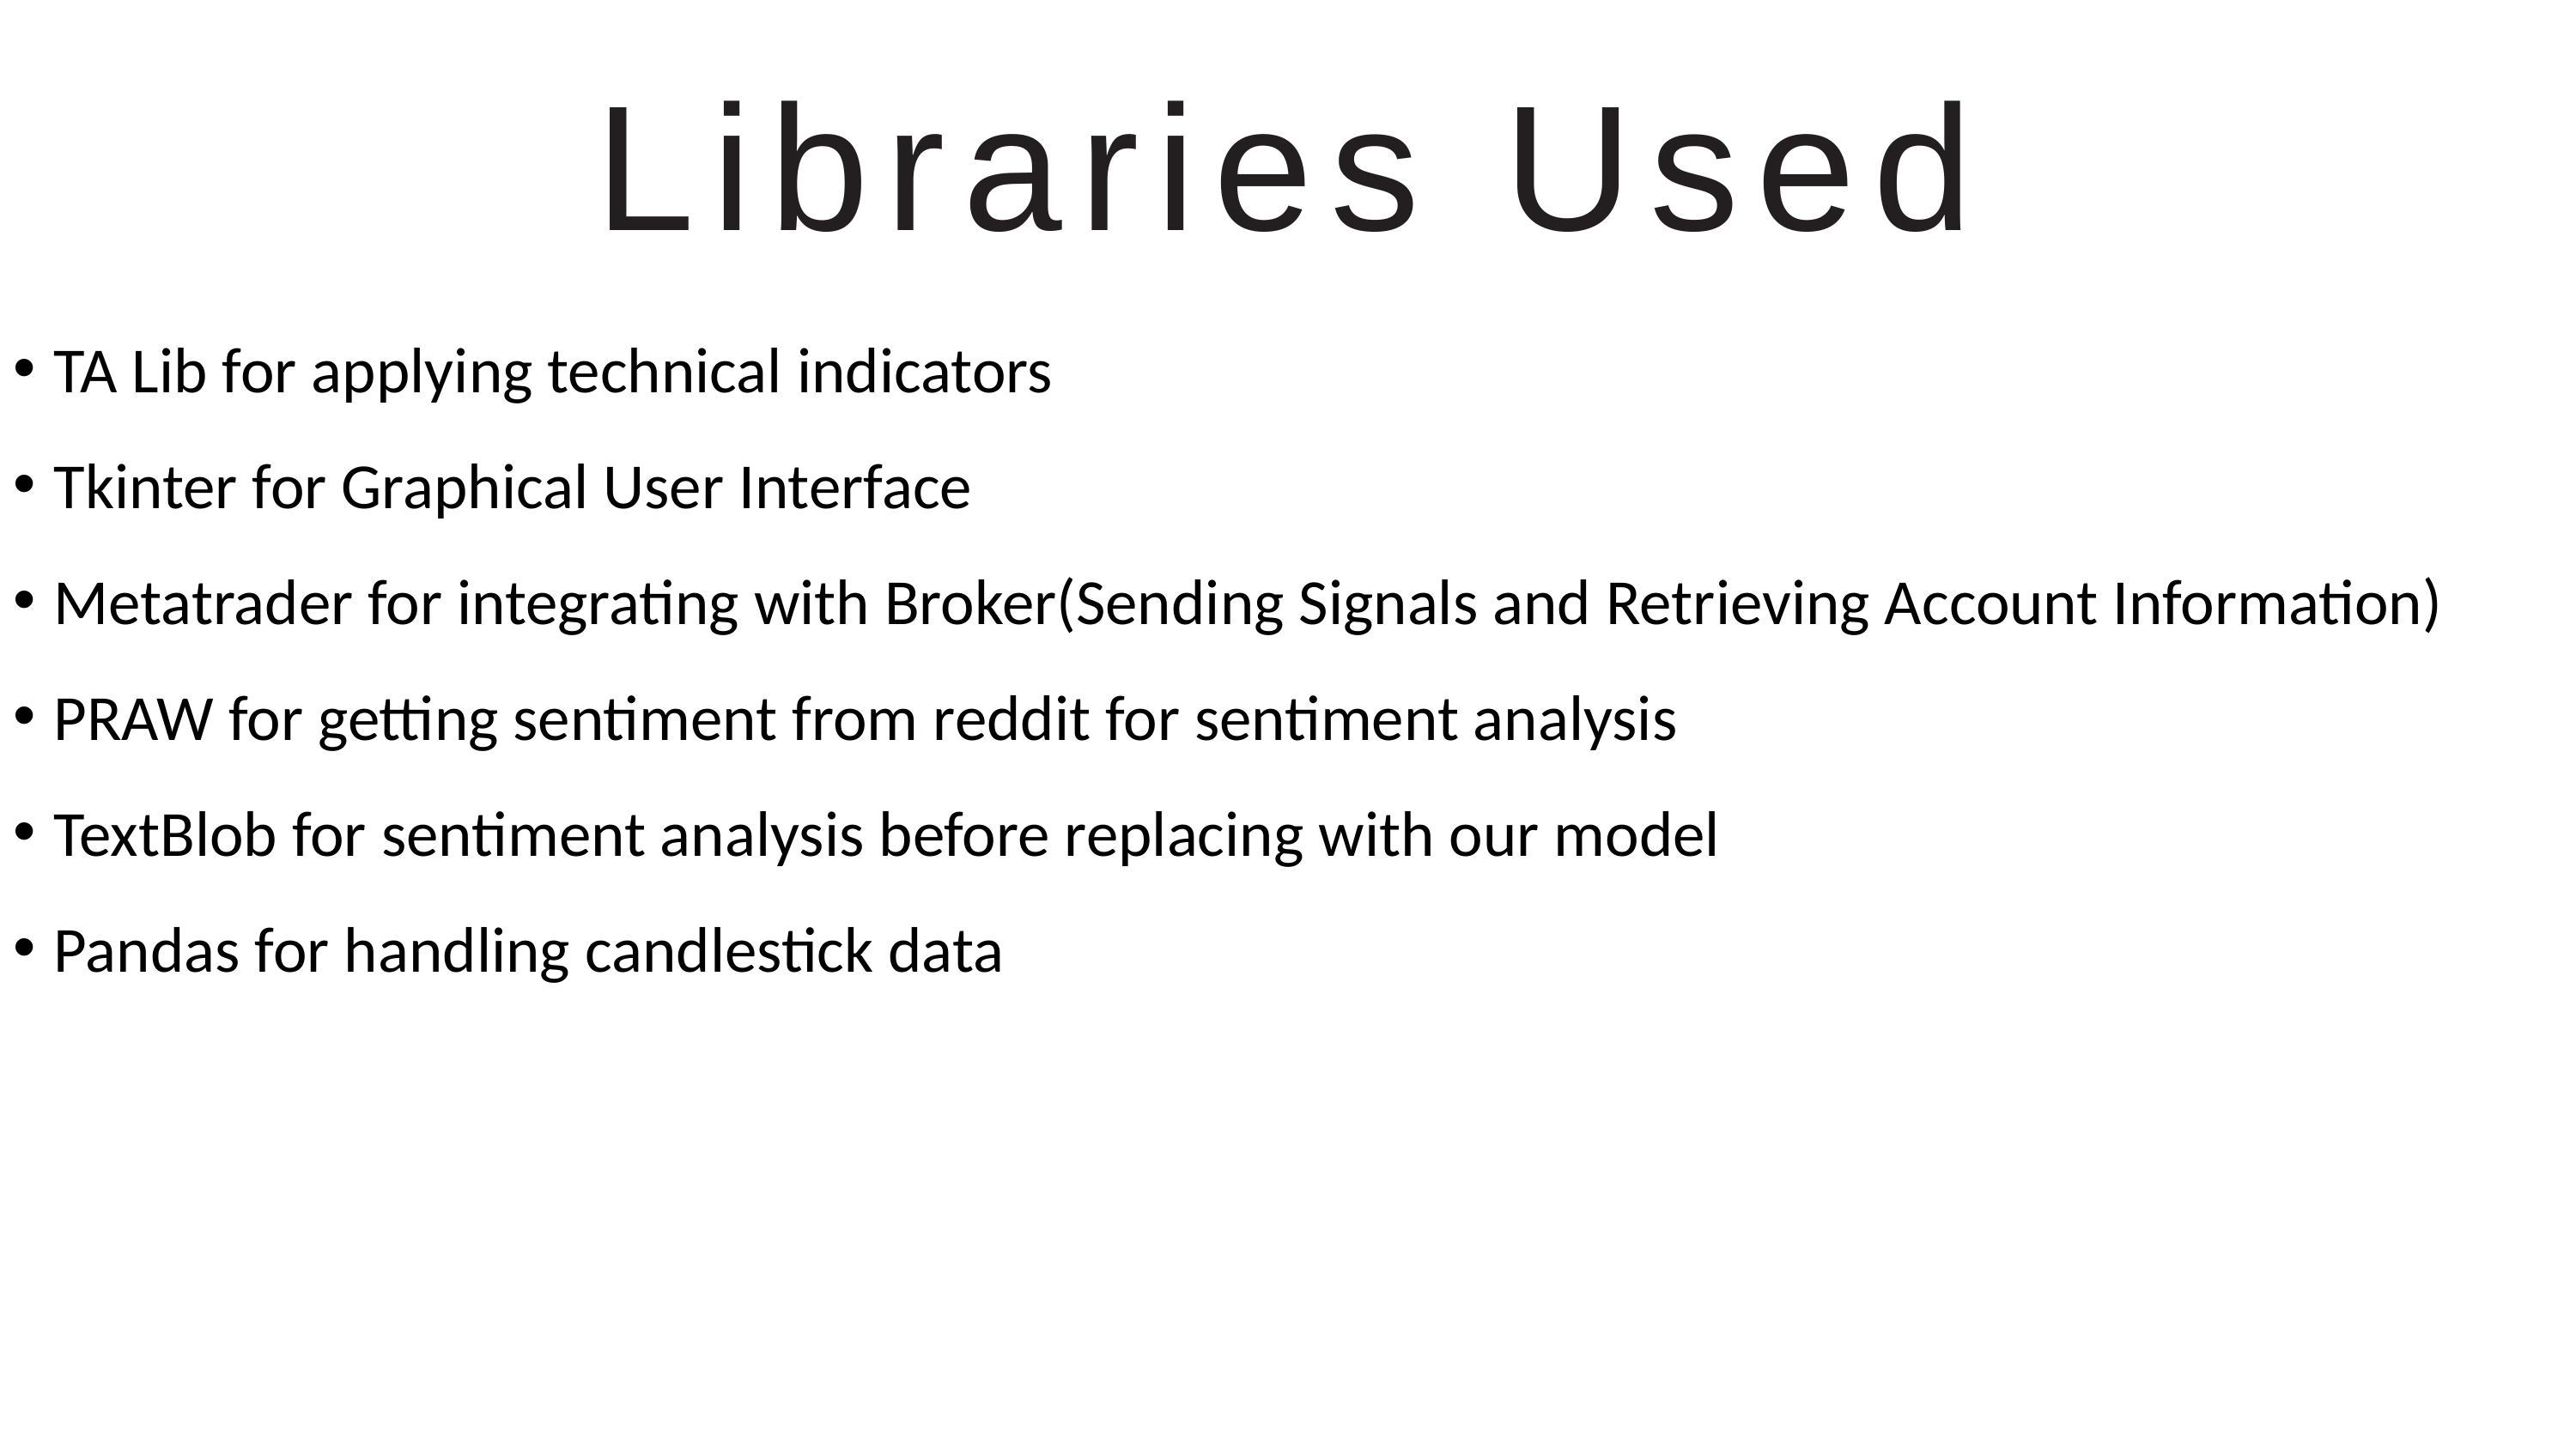

Libraries Used
TA Lib for applying technical indicators
Tkinter for Graphical User Interface
Metatrader for integrating with Broker(Sending Signals and Retrieving Account Information)
PRAW for getting sentiment from reddit for sentiment analysis
TextBlob for sentiment analysis before replacing with our model
Pandas for handling candlestick data